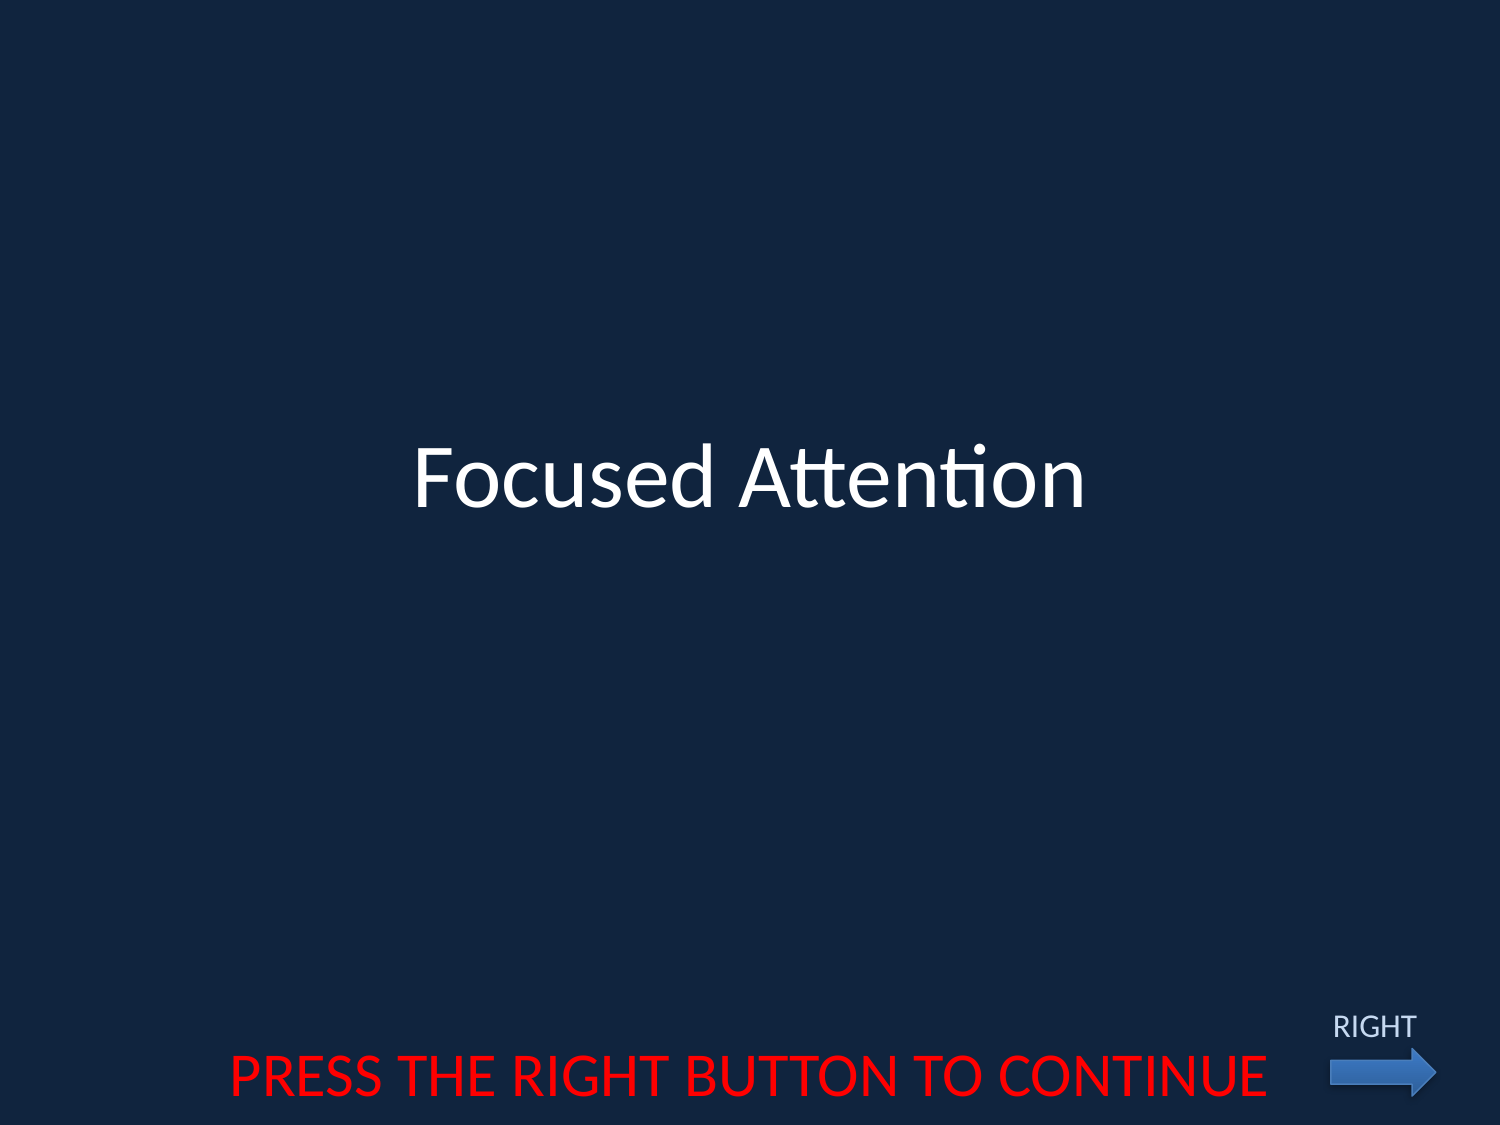

# Focused Attention
RIGHT
PRESS THE RIGHT BUTTON TO CONTINUE